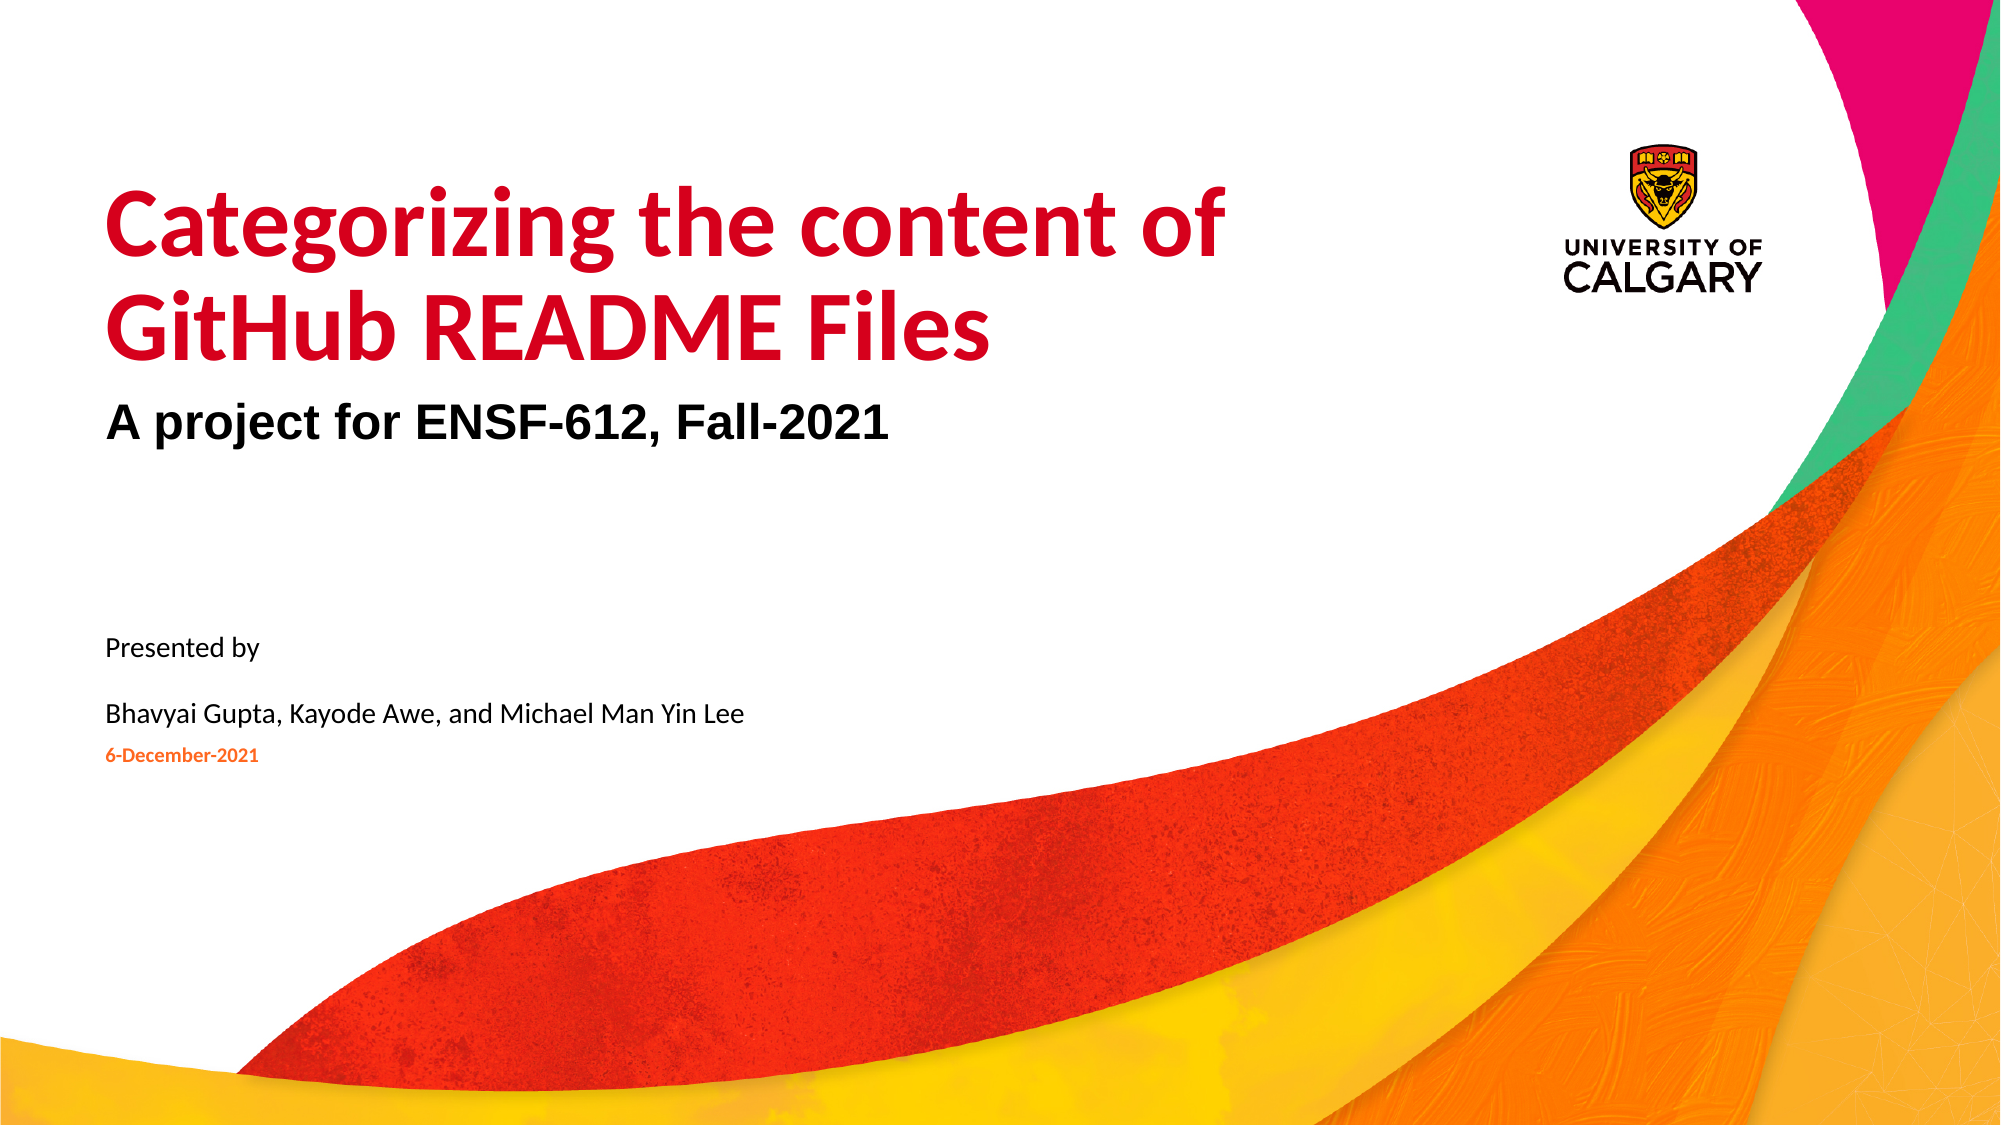

# Categorizing the content of GitHub README Files
A project for ENSF-612, Fall-2021
Presented by

Bhavyai Gupta, Kayode Awe, and Michael Man Yin Lee
6-December-2021